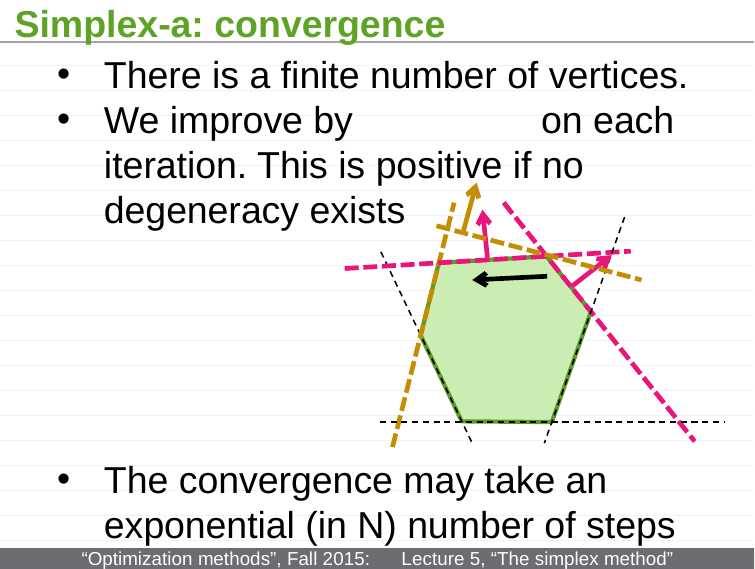

# Simplex-a: convergence
There is a finite number of vertices.
We improve by                  on each iteration. This is positive if no degeneracy exists

The convergence may take an exponential (in N) number of steps